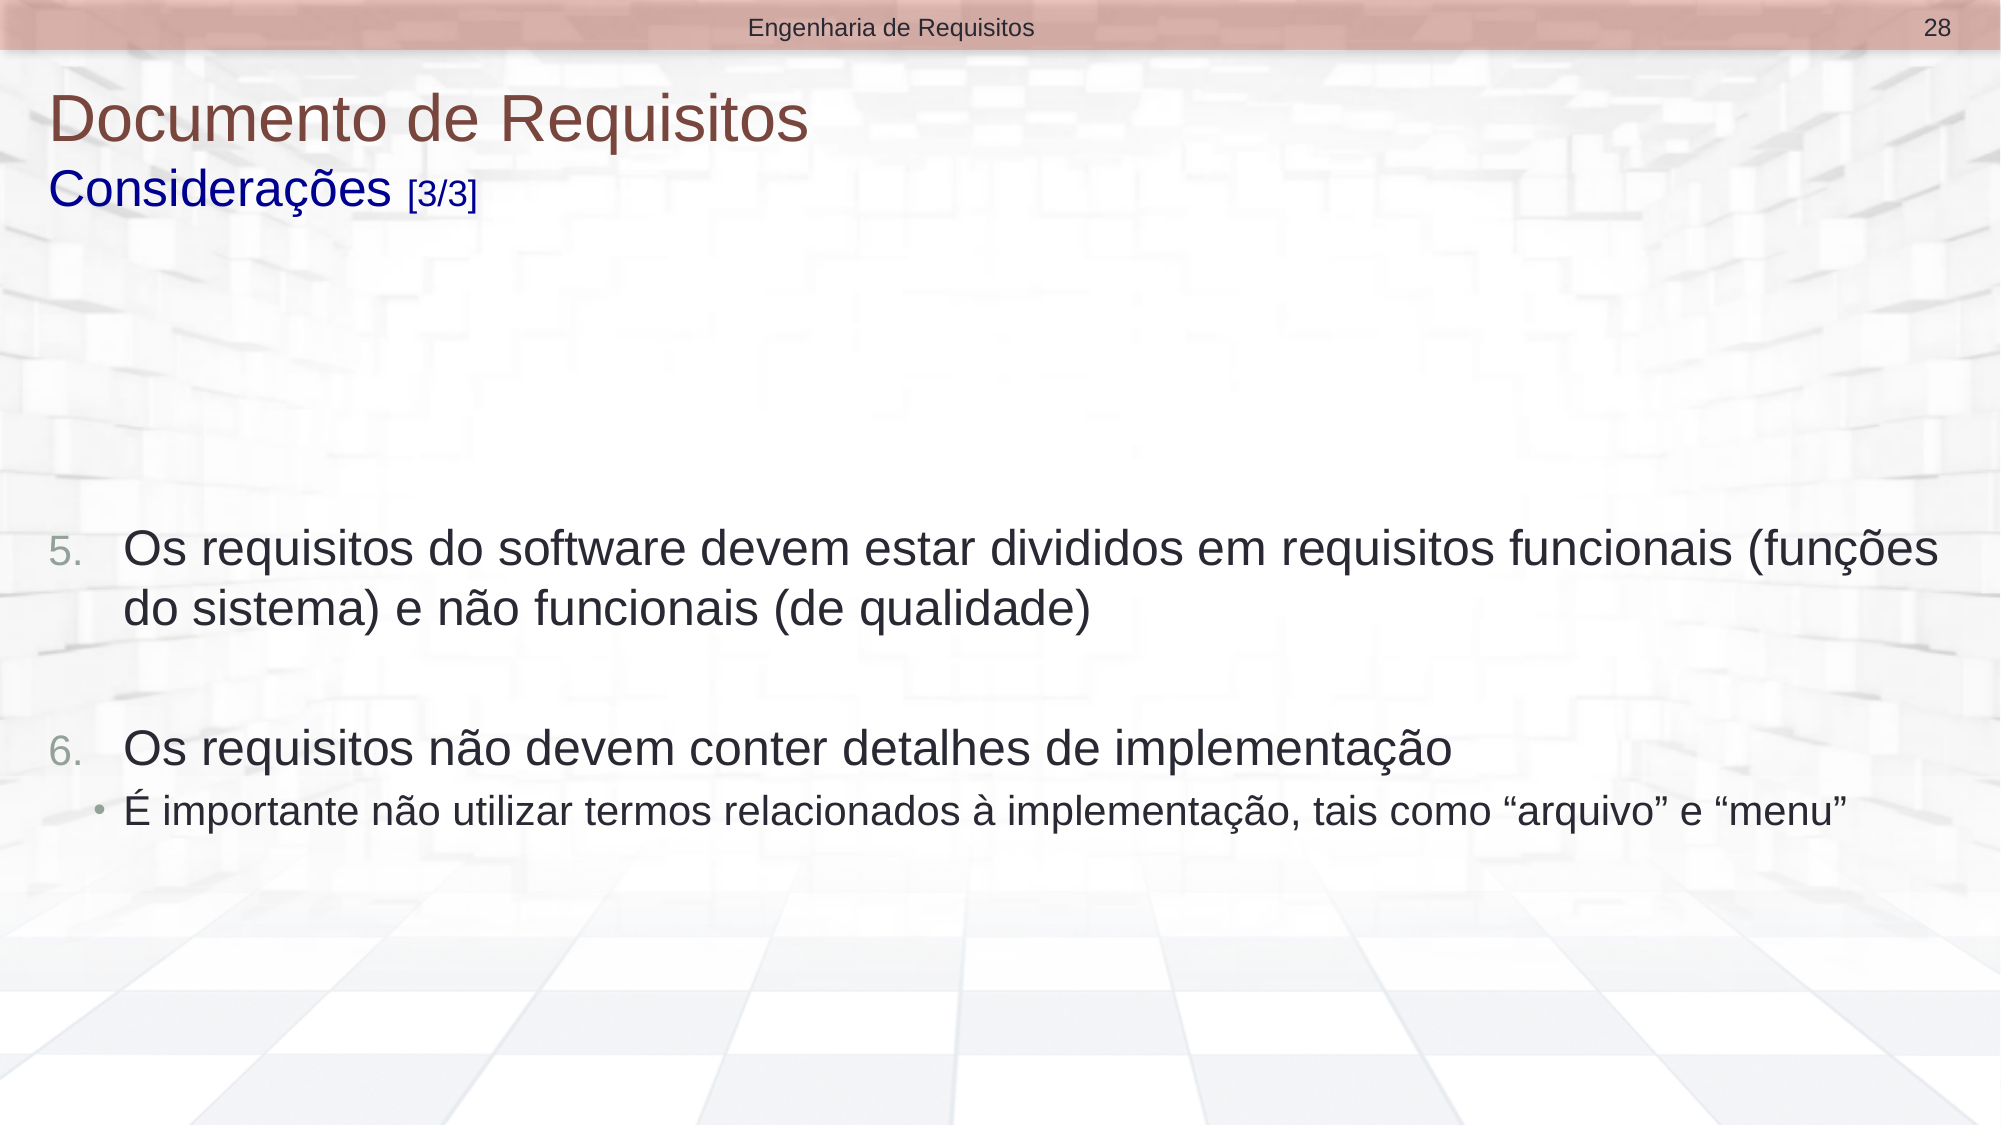

28
Engenharia de Requisitos
# Documento de Requisitos Considerações [3/3]
Os requisitos do software devem estar divididos em requisitos funcionais (funções do sistema) e não funcionais (de qualidade)

Os requisitos não devem conter detalhes de implementação
É importante não utilizar termos relacionados à implementação, tais como “arquivo” e “menu”